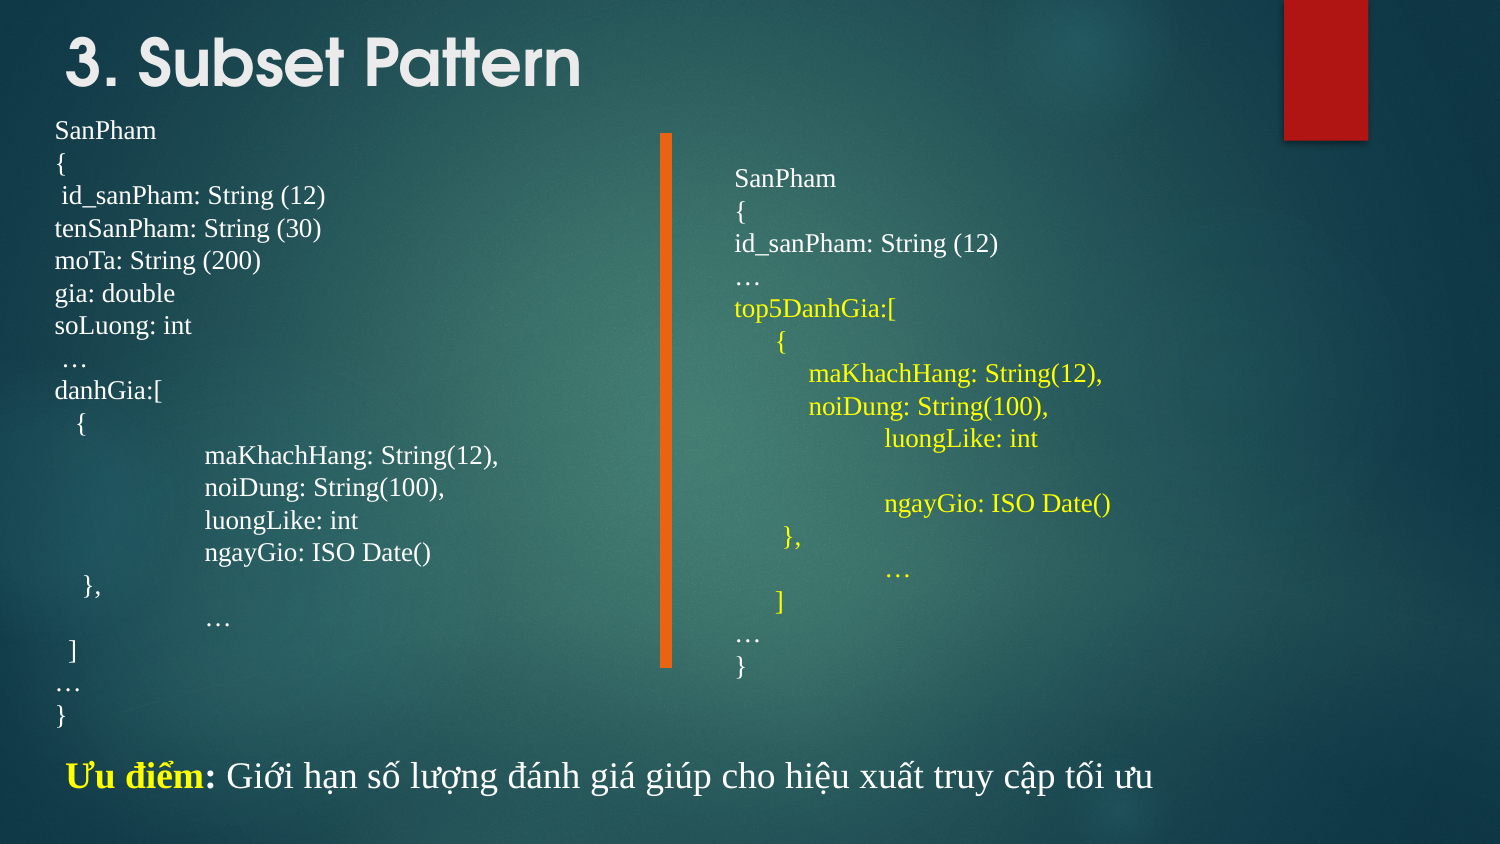

# 3. Subset Pattern
SanPham
{
 id_sanPham: String (12)
tenSanPham: String (30)
moTa: String (200)
gia: double
soLuong: int
 …
danhGia:[
   {
	maKhachHang: String(12),
	noiDung: String(100),
	luongLike: int
	ngayGio: ISO Date()
    },
	…
  ]
…
}

SanPham
{
id_sanPham: String (12)
…
top5DanhGia:[
      {
           maKhachHang: String(12),
           noiDung: String(100),
	luongLike: int
	ngayGio: ISO Date()
       },
	…
      ]
…
}
Ưu điểm: Giới hạn số lượng đánh giá giúp cho hiệu xuất truy cập tối ưu